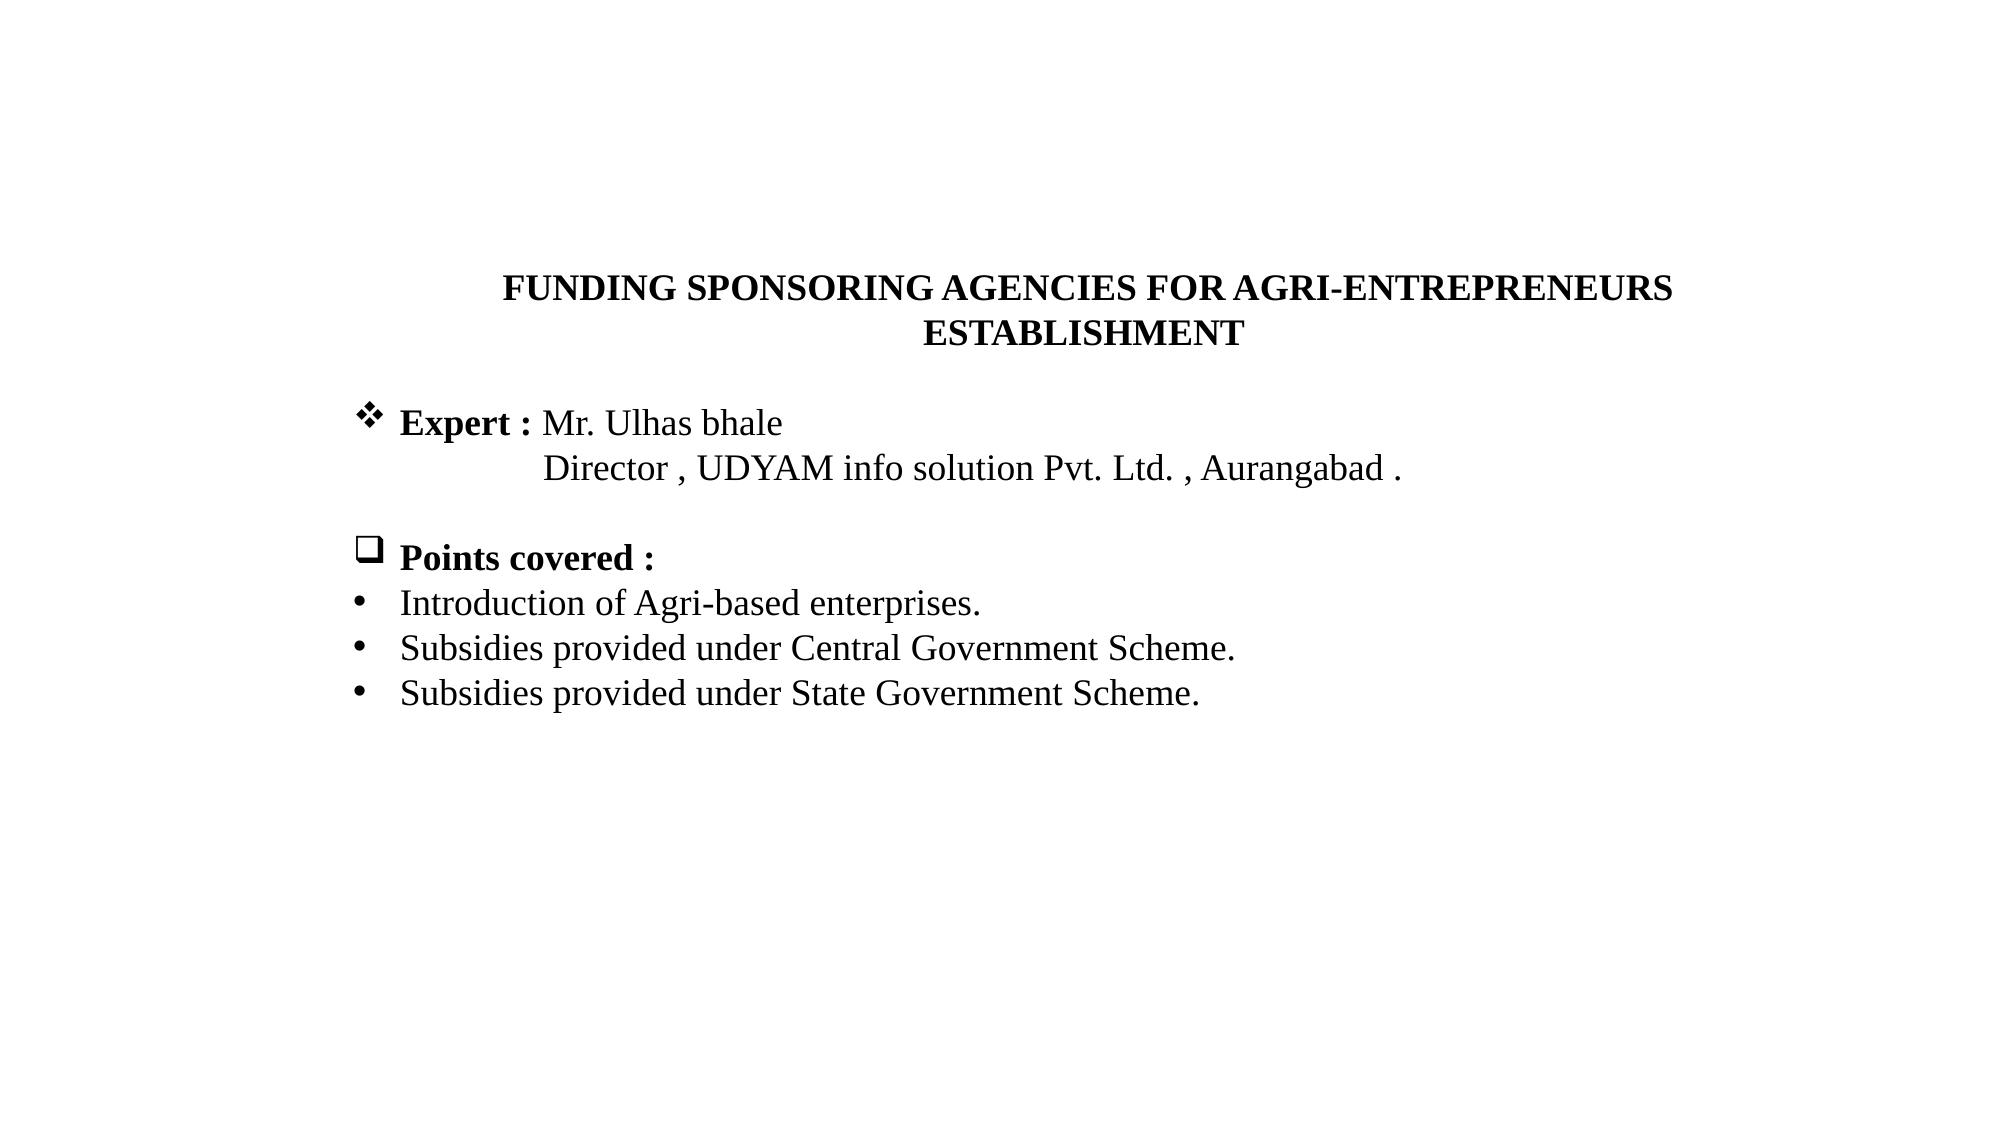

FUNDING SPONSORING AGENCIES FOR AGRI-ENTREPRENEURS
ESTABLISHMENT

Expert : Mr. Ulhas bhale
                    Director , UDYAM info solution Pvt. Ltd. , Aurangabad .

Points covered :
Introduction of Agri-based enterprises.
Subsidies provided under Central Government Scheme.
Subsidies provided under State Government Scheme.